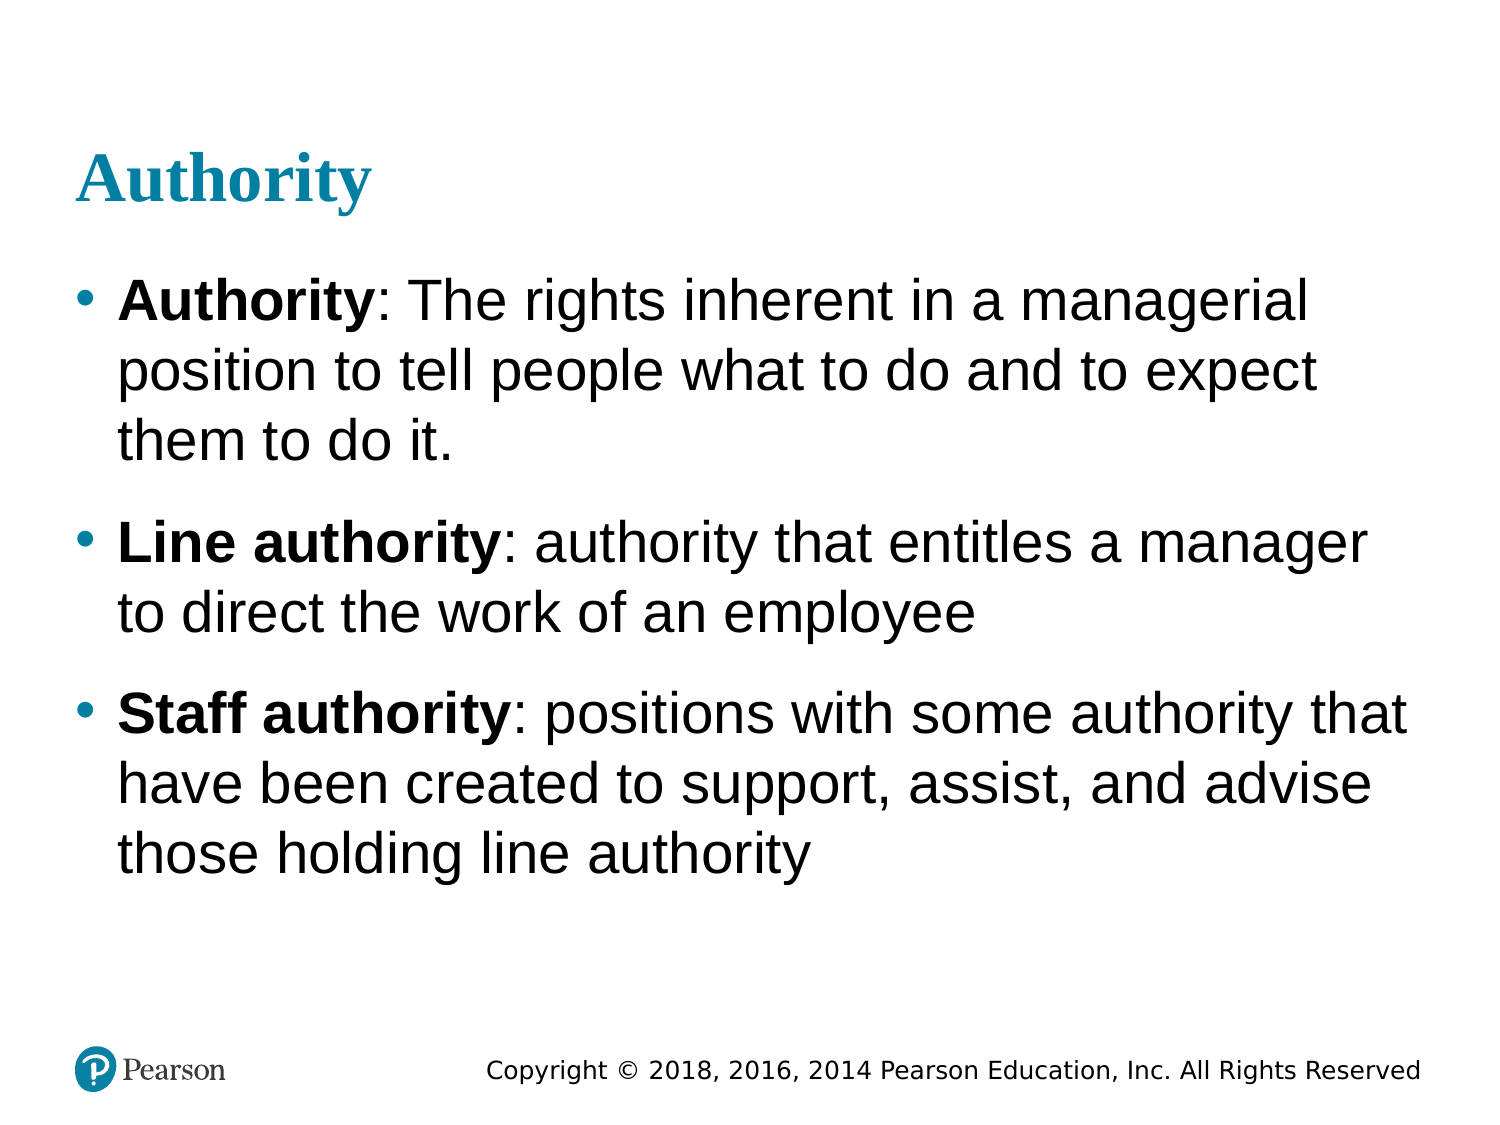

# Authority
Authority: The rights inherent in a managerial position to tell people what to do and to expect them to do it.
Line authority: authority that entitles a manager to direct the work of an employee
Staff authority: positions with some authority that have been created to support, assist, and advise those holding line authority